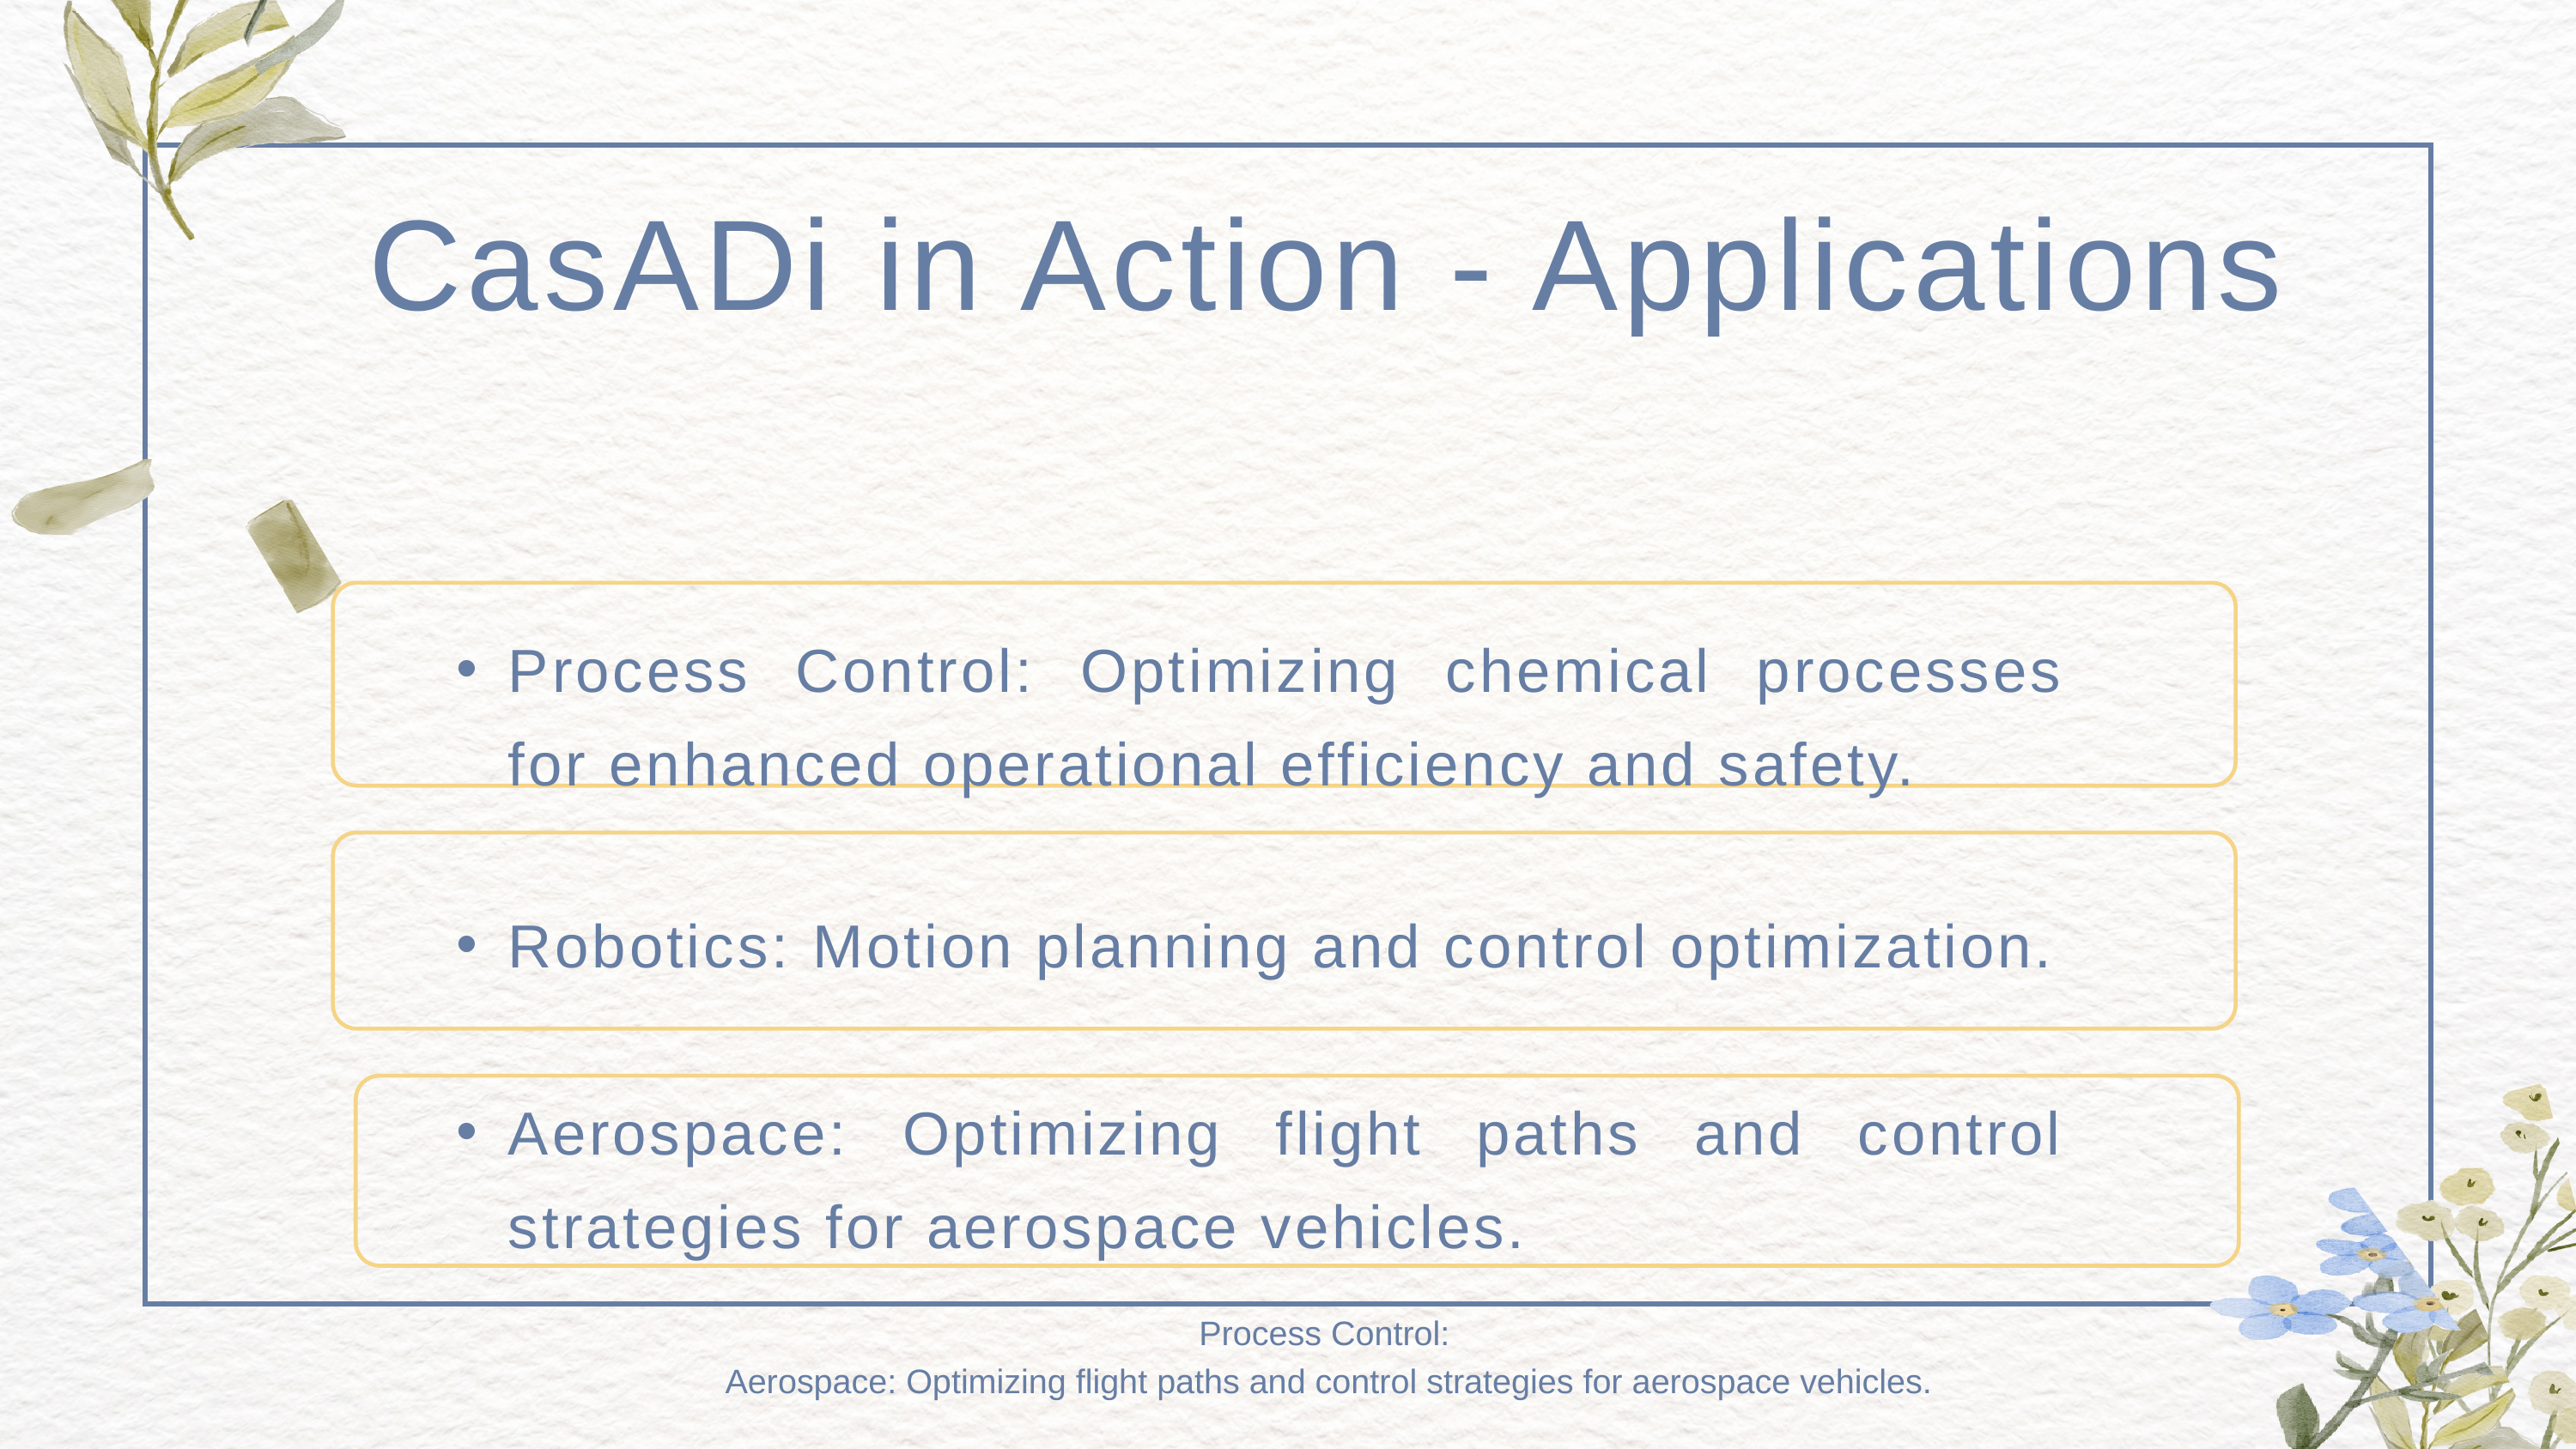

CasADi in Action - Applications

Process Control: Optimizing chemical processes for enhanced operational efficiency and safety.

Robotics: Motion planning and control optimization.

Aerospace: Optimizing flight paths and control strategies for aerospace vehicles.

Process Control:
Aerospace: Optimizing flight paths and control strategies for aerospace vehicles.